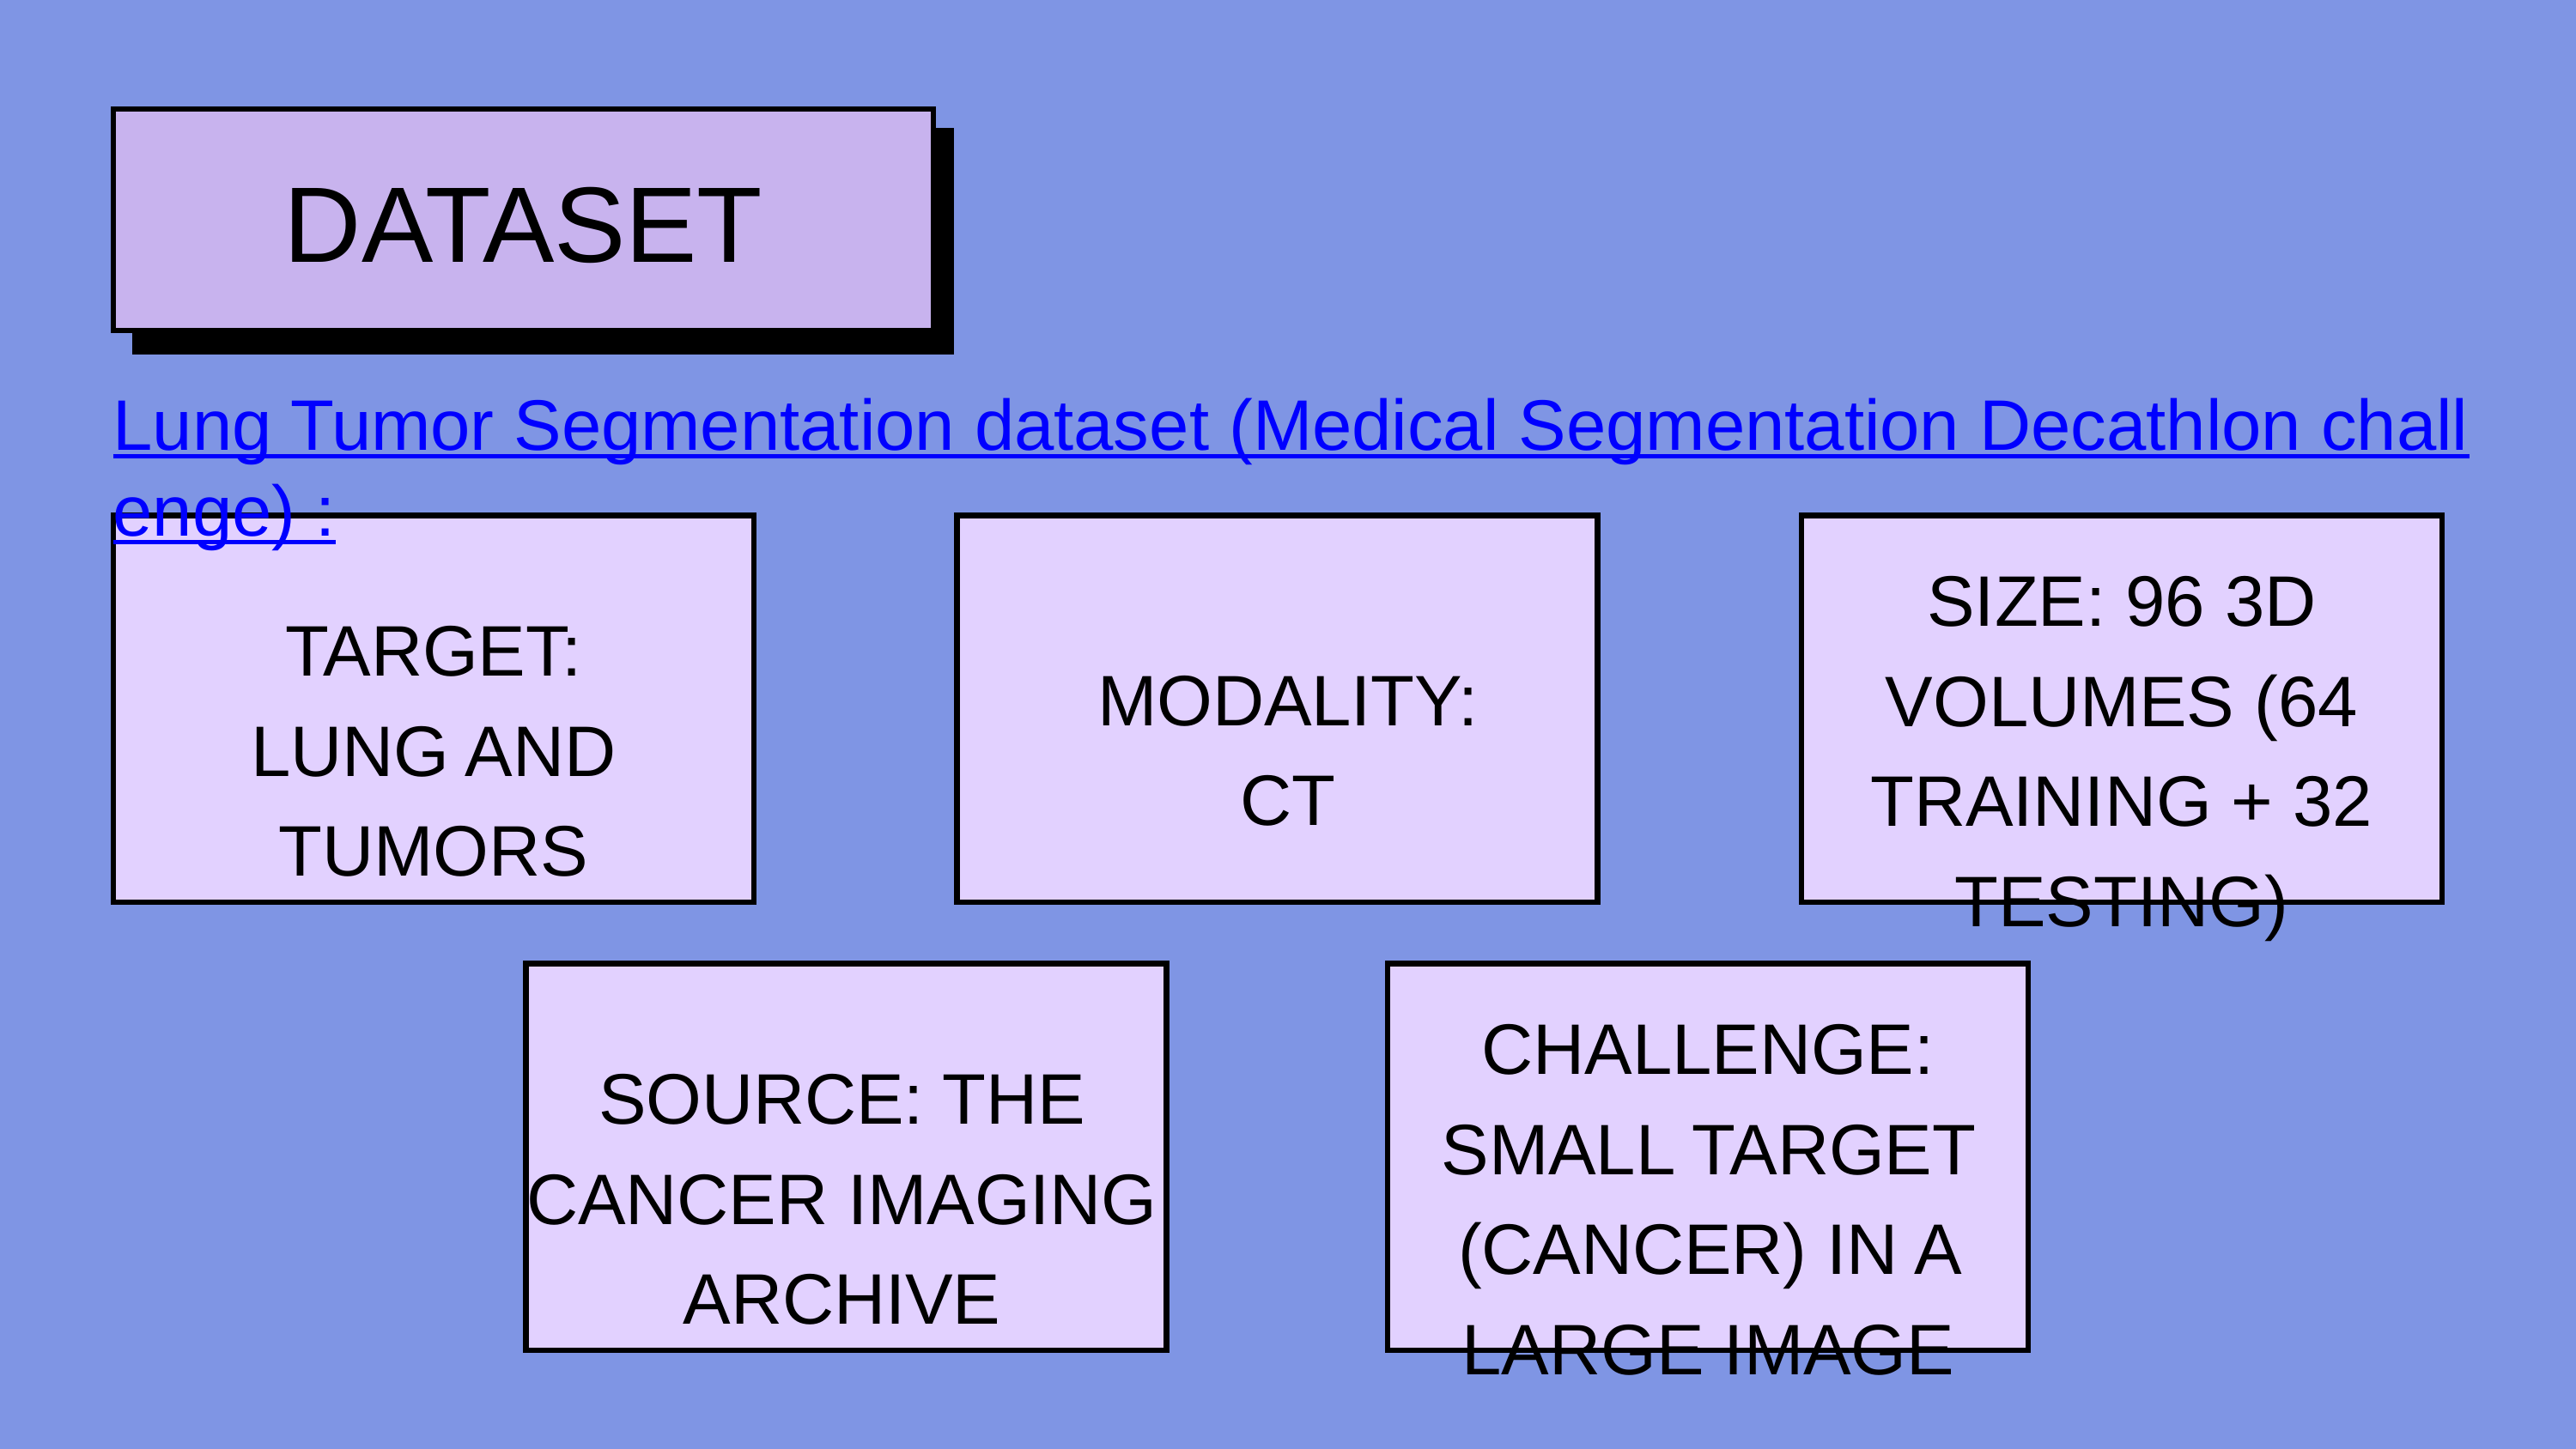

DATASET
Lung Tumor Segmentation dataset (Medical Segmentation Decathlon challenge) :

SIZE: 96 3D VOLUMES (64 TRAINING + 32 TESTING)
TARGET: LUNG AND TUMORS
MODALITY: CT

CHALLENGE: SMALL TARGET (CANCER) IN A LARGE IMAGE
SOURCE: THE CANCER IMAGING ARCHIVE